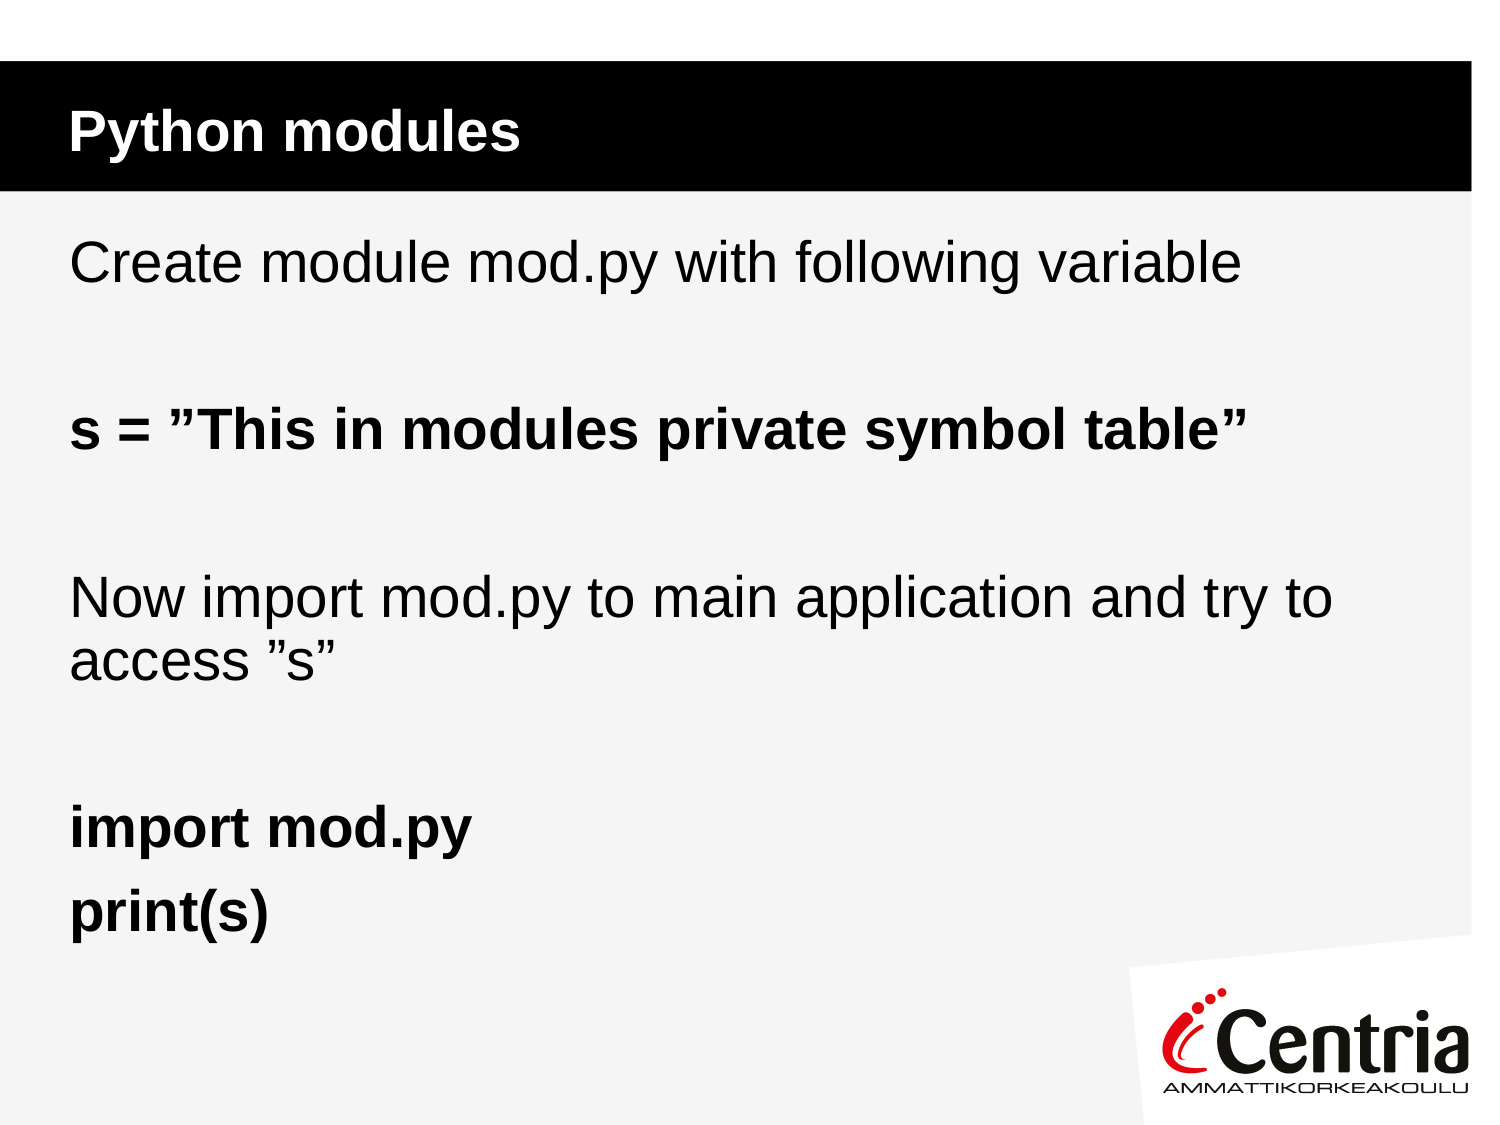

Python modules
Create module mod.py with following variable

s = ”This in modules private symbol table”

Now import mod.py to main application and try to access ”s”

import mod.py
print(s)